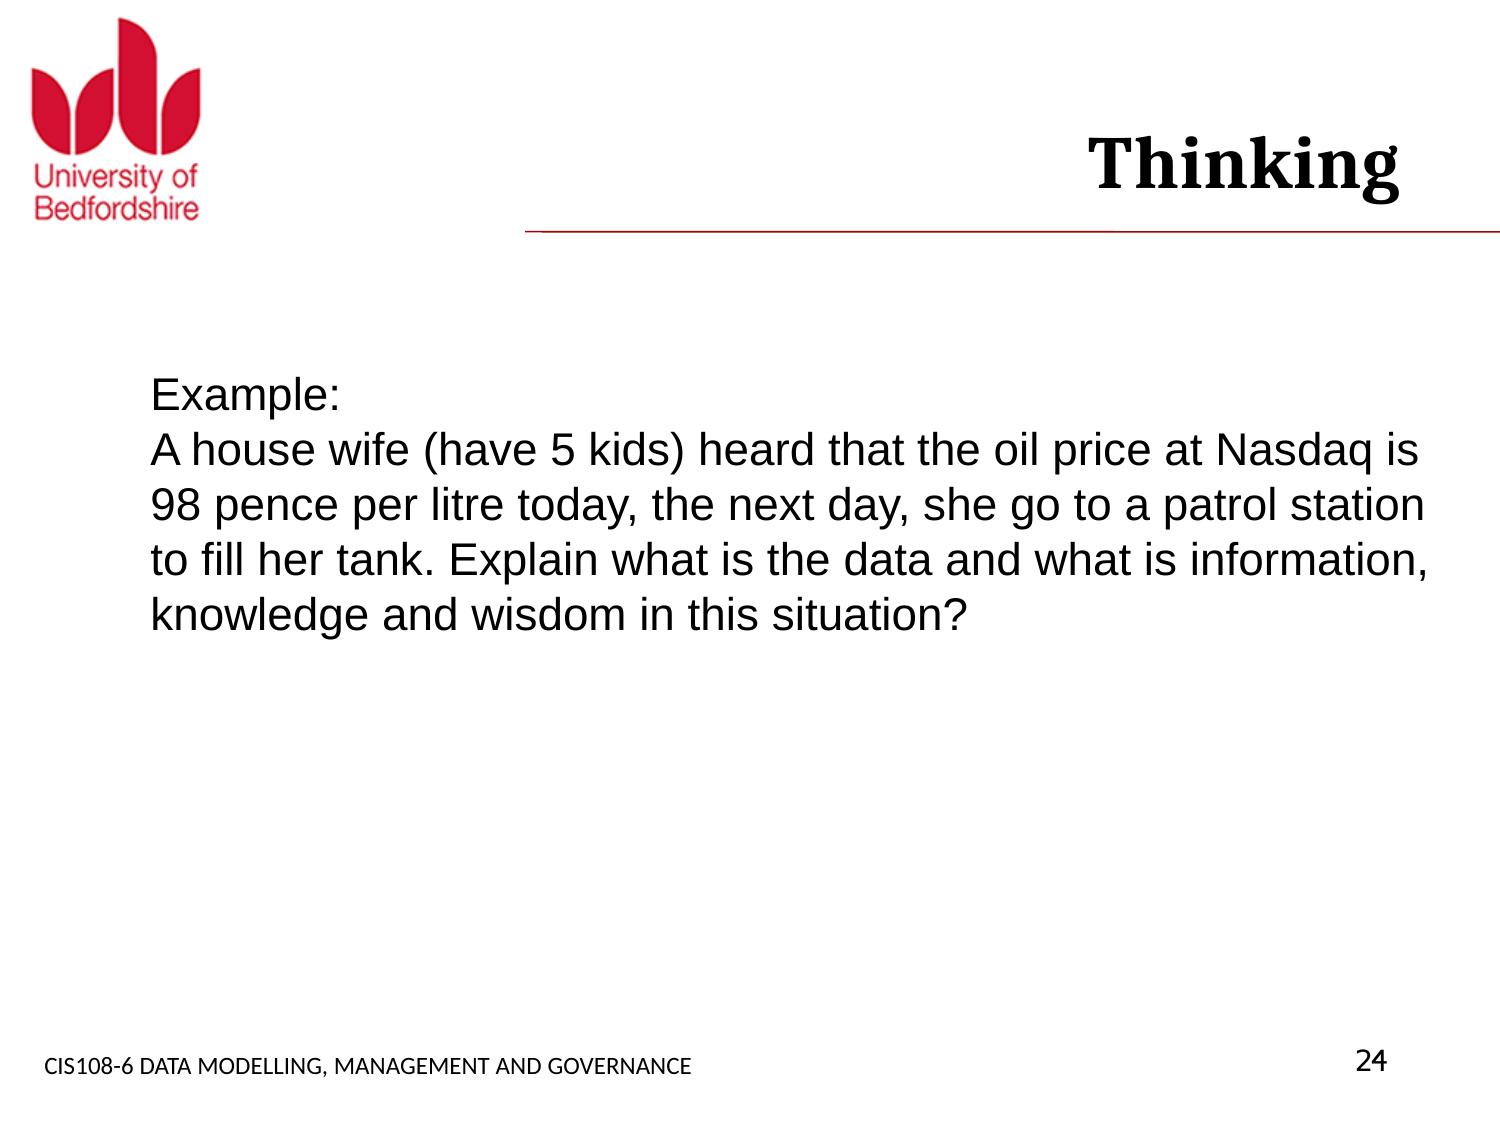

# Thinking

Example:
A house wife (have 5 kids) heard that the oil price at Nasdaq is 98 pence per litre today, the next day, she go to a patrol station to fill her tank. Explain what is the data and what is information, knowledge and wisdom in this situation?
CIS108-6 DATA MODELLING, MANAGEMENT AND GOVERNANCE